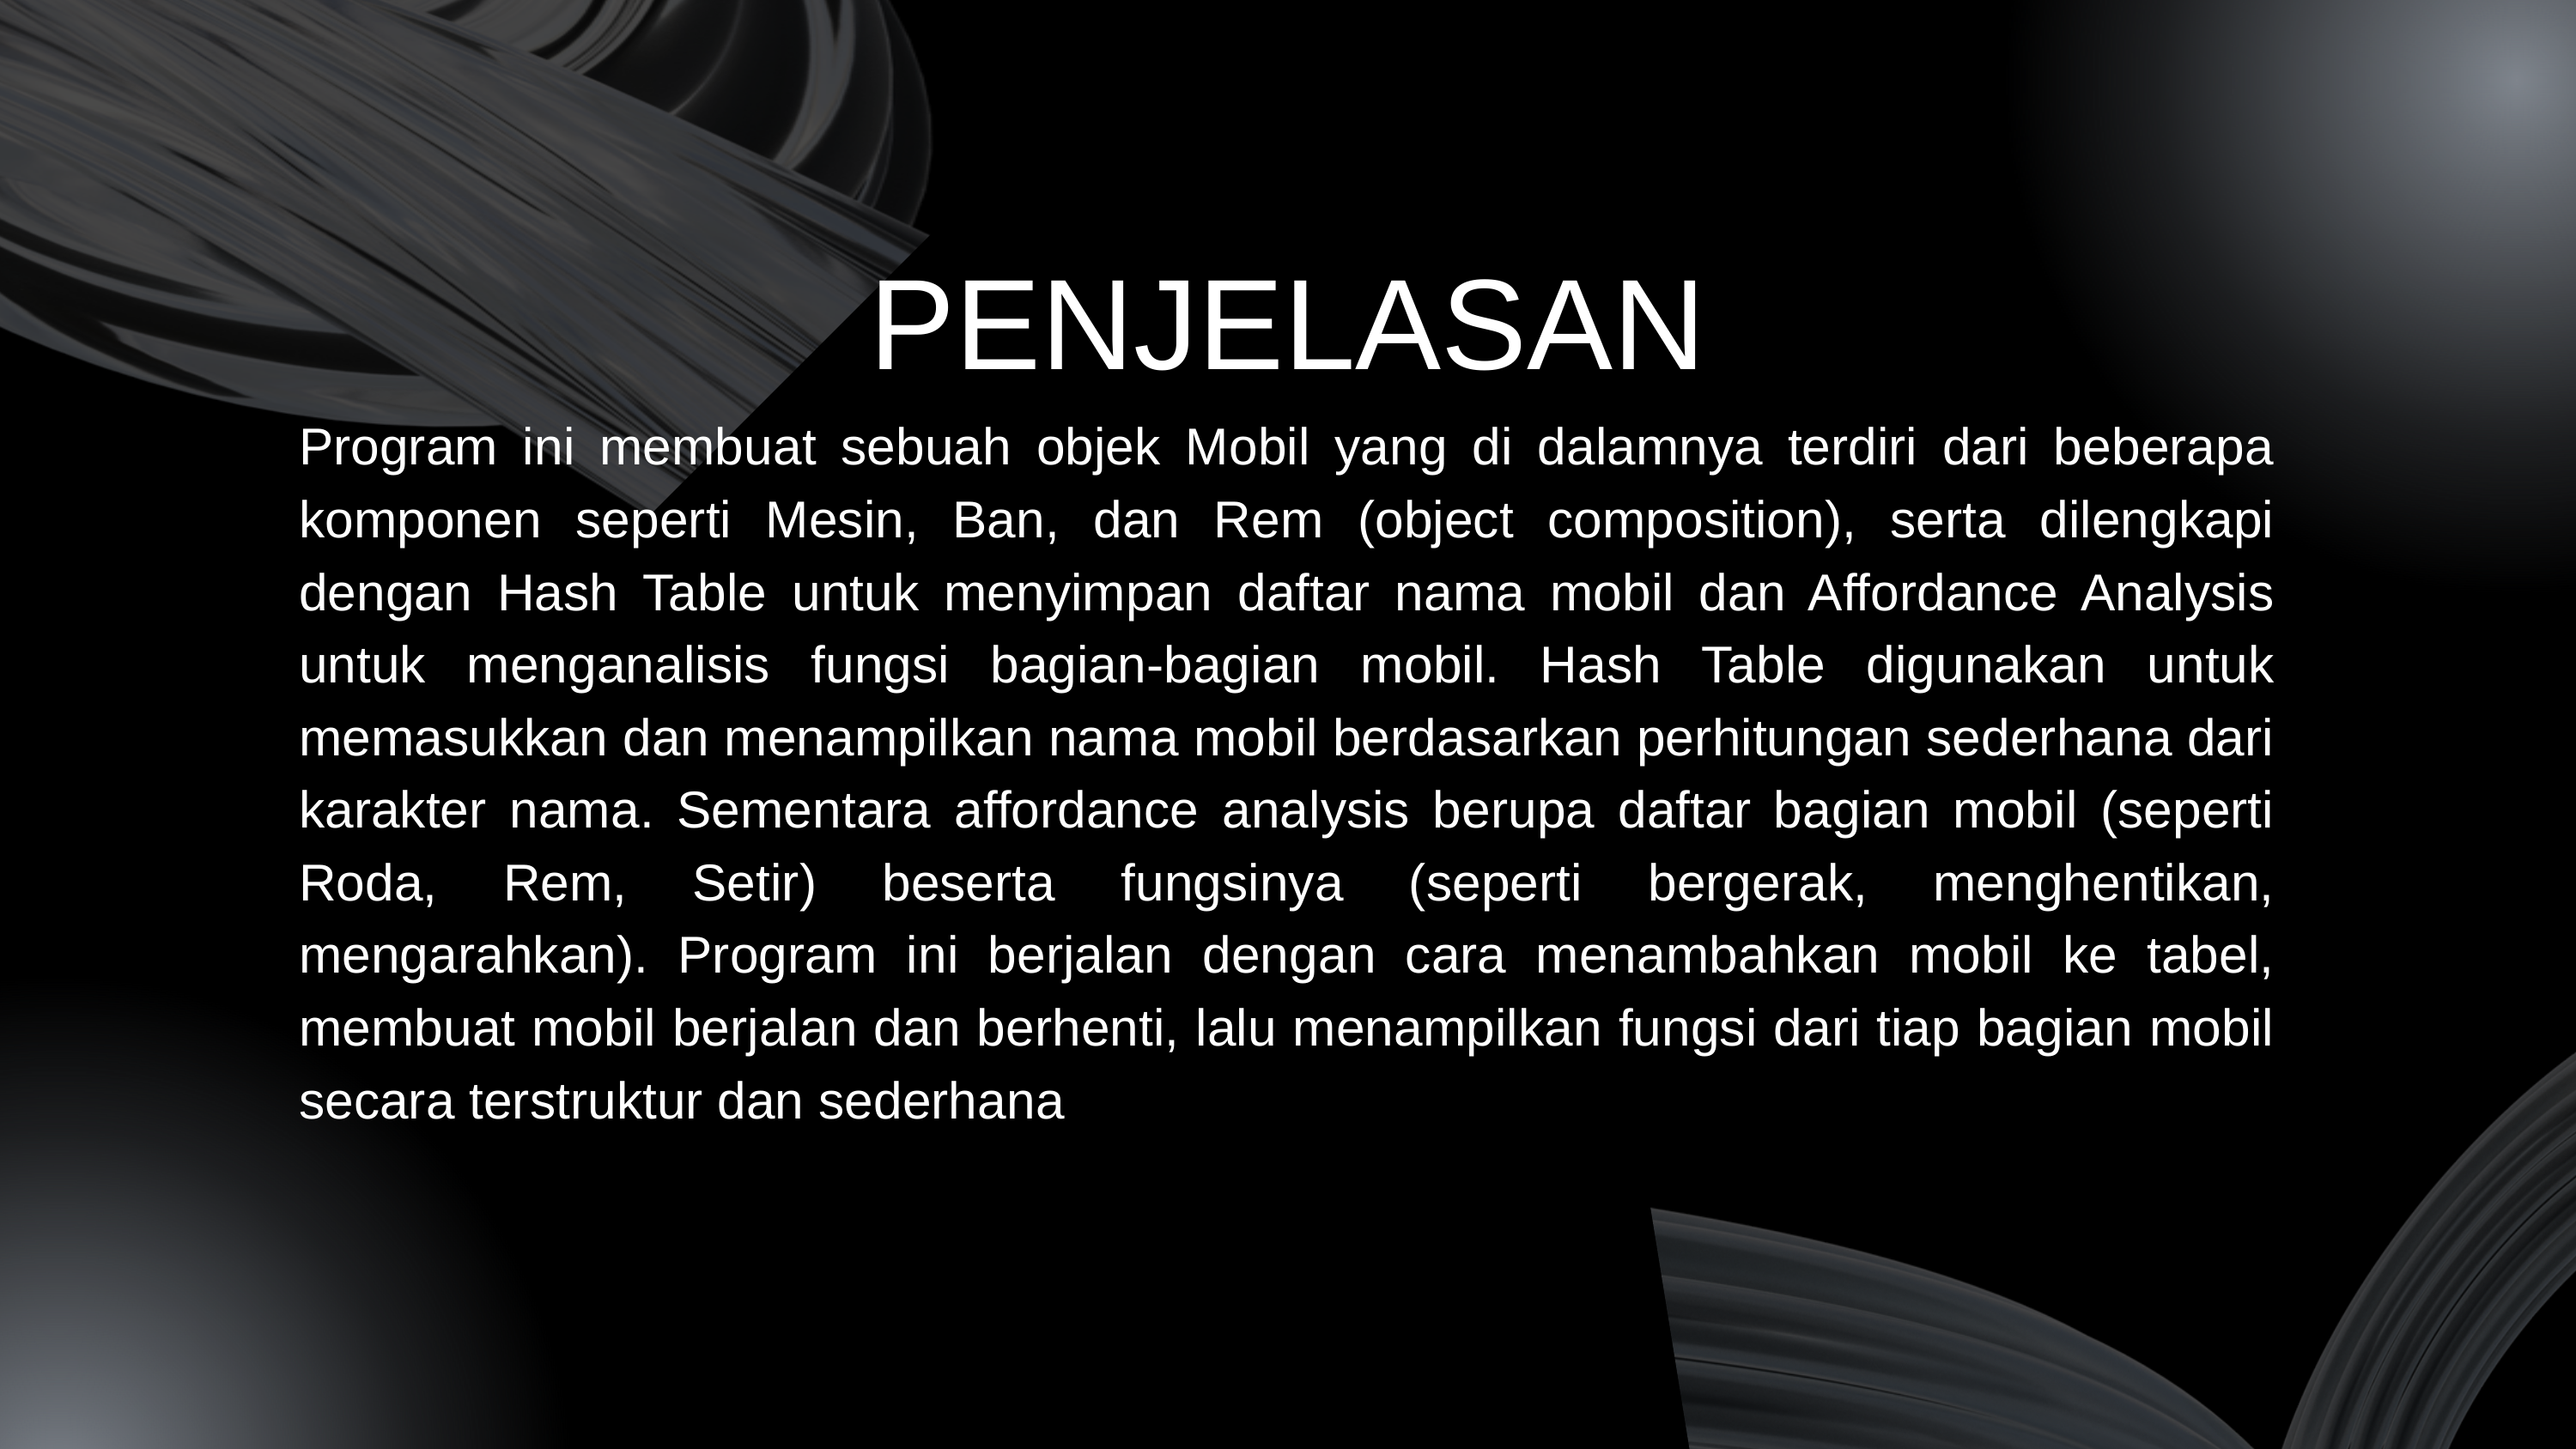

PENJELASAN
Program ini membuat sebuah objek Mobil yang di dalamnya terdiri dari beberapa komponen seperti Mesin, Ban, dan Rem (object composition), serta dilengkapi dengan Hash Table untuk menyimpan daftar nama mobil dan Affordance Analysis untuk menganalisis fungsi bagian-bagian mobil. Hash Table digunakan untuk memasukkan dan menampilkan nama mobil berdasarkan perhitungan sederhana dari karakter nama. Sementara affordance analysis berupa daftar bagian mobil (seperti Roda, Rem, Setir) beserta fungsinya (seperti bergerak, menghentikan, mengarahkan). Program ini berjalan dengan cara menambahkan mobil ke tabel, membuat mobil berjalan dan berhenti, lalu menampilkan fungsi dari tiap bagian mobil secara terstruktur dan sederhana